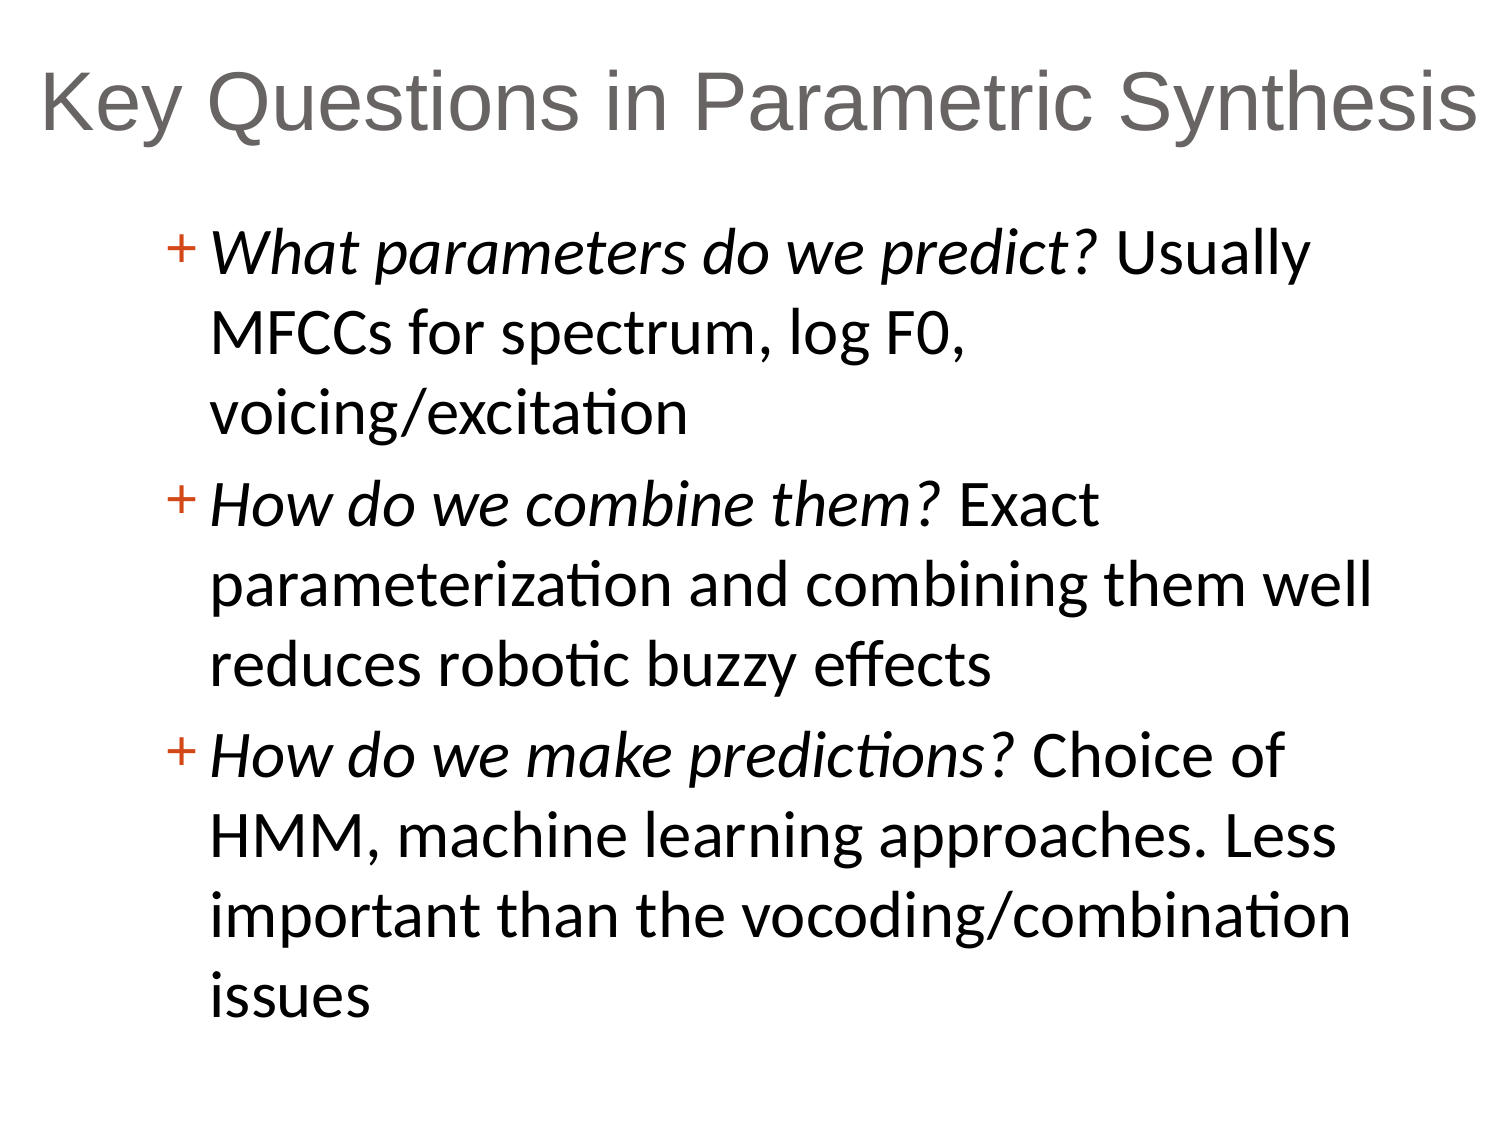

# Key Questions in Parametric Synthesis
What parameters do we predict? Usually MFCCs for spectrum, log F0, voicing/excitation
How do we combine them? Exact parameterization and combining them well reduces robotic buzzy effects
How do we make predictions? Choice of HMM, machine learning approaches. Less important than the vocoding/combination issues